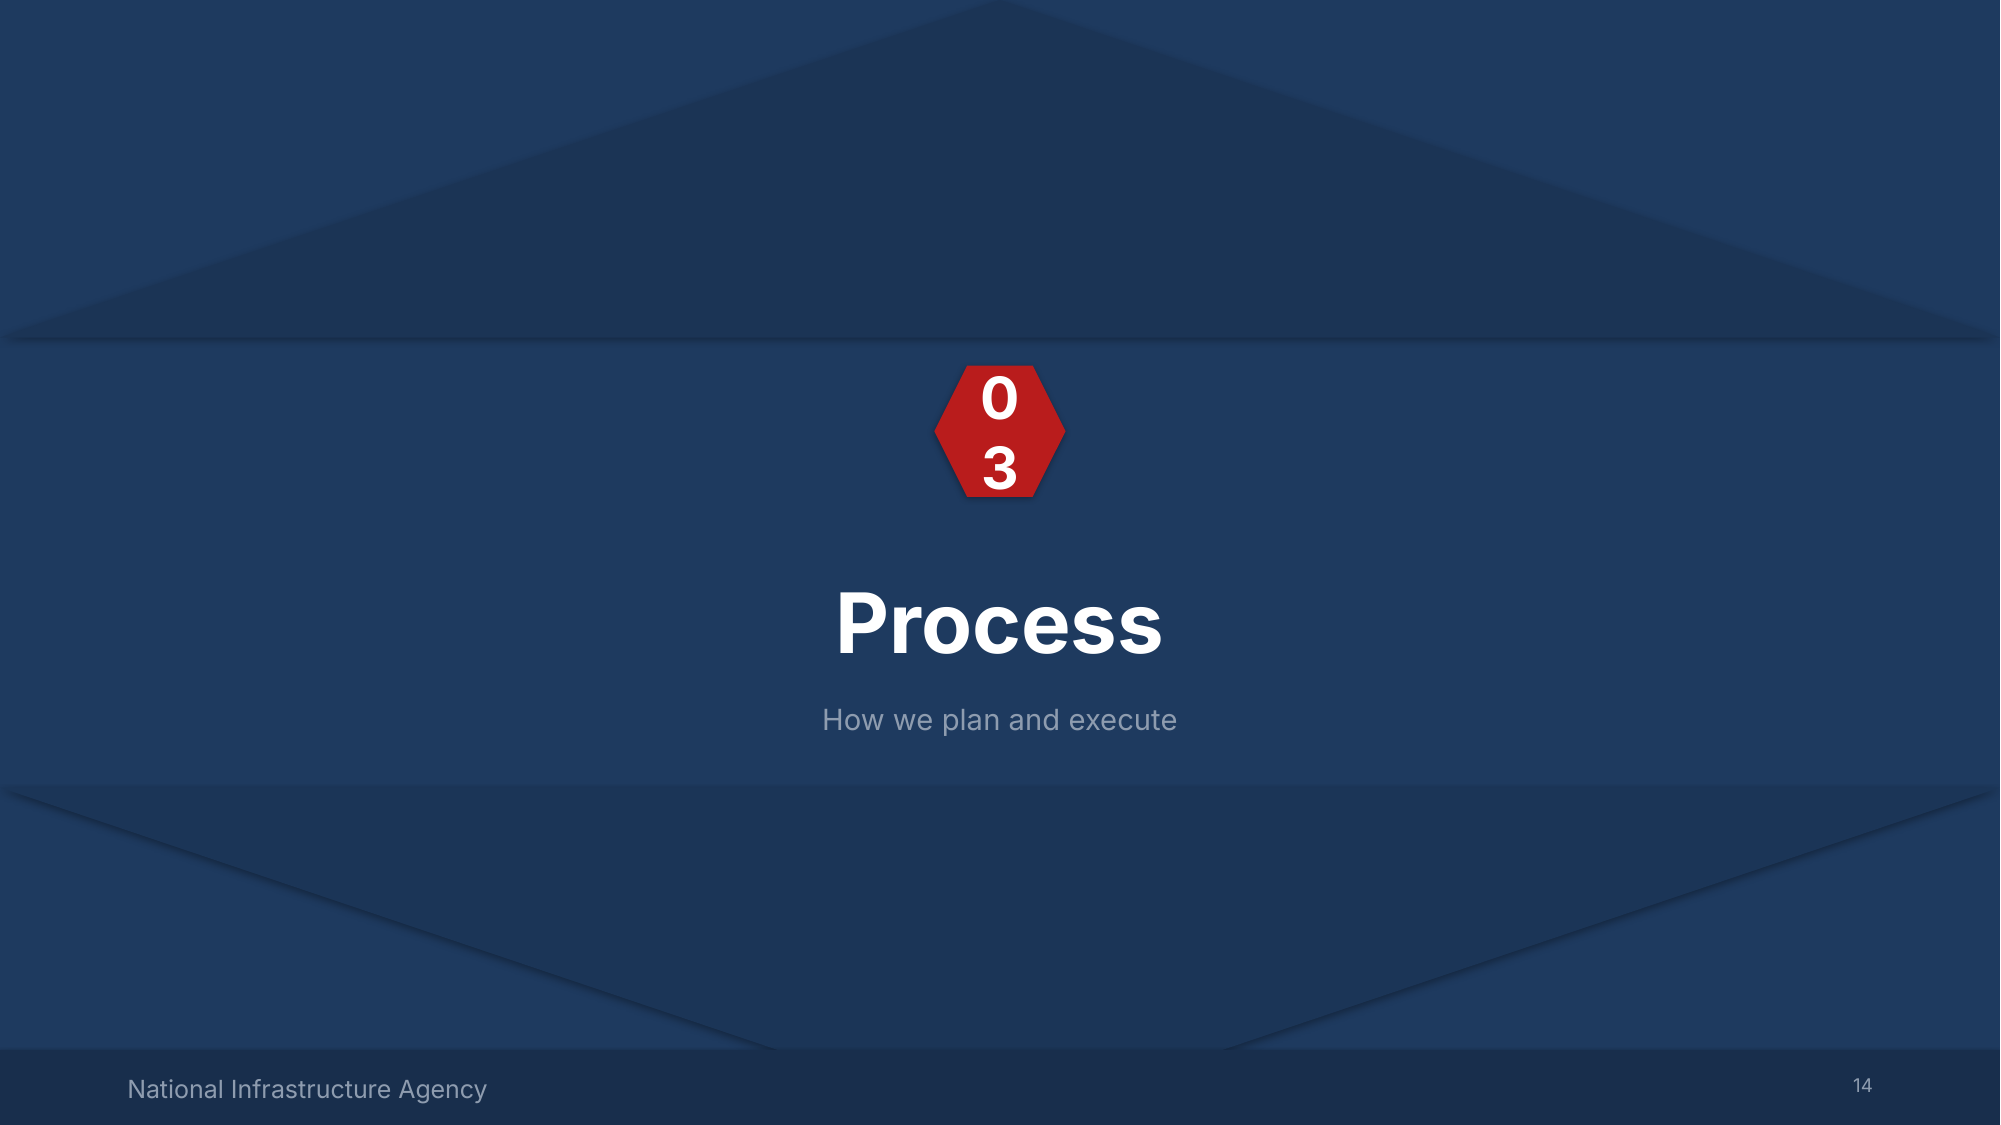

03
Process
How we plan and execute

National Infrastructure Agency
14